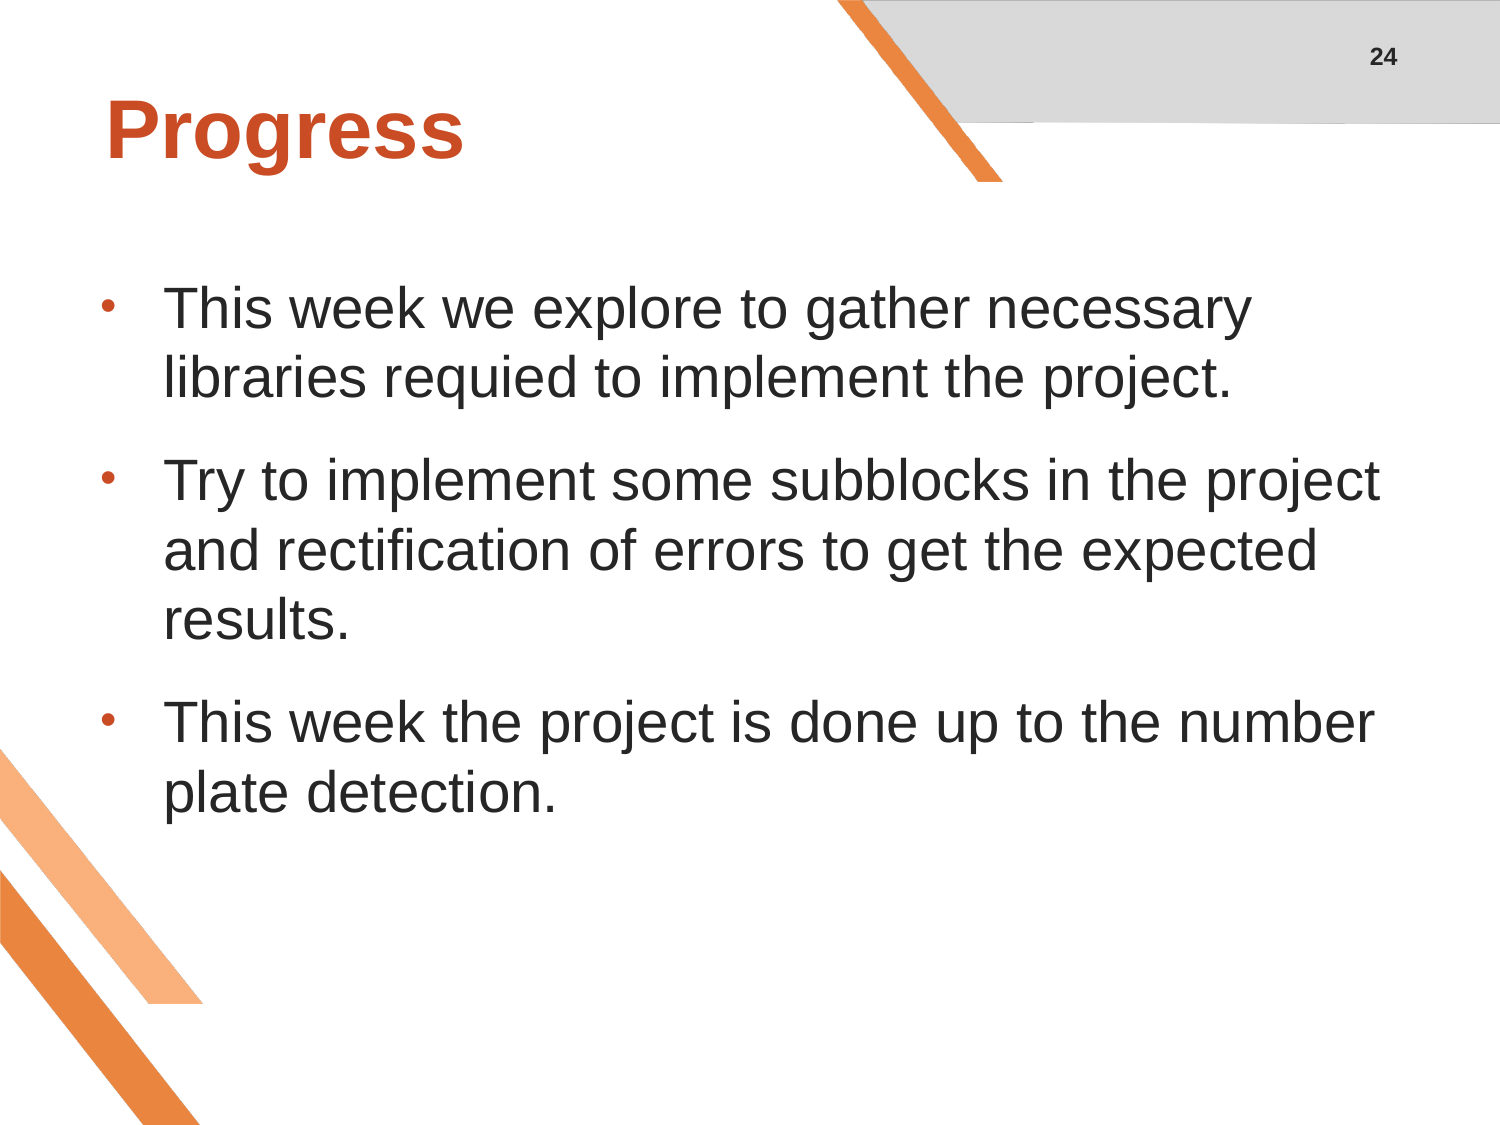

24
# Progress
This week we explore to gather necessary libraries requied to implement the project.
Try to implement some subblocks in the project and rectification of errors to get the expected results.
This week the project is done up to the number plate detection.